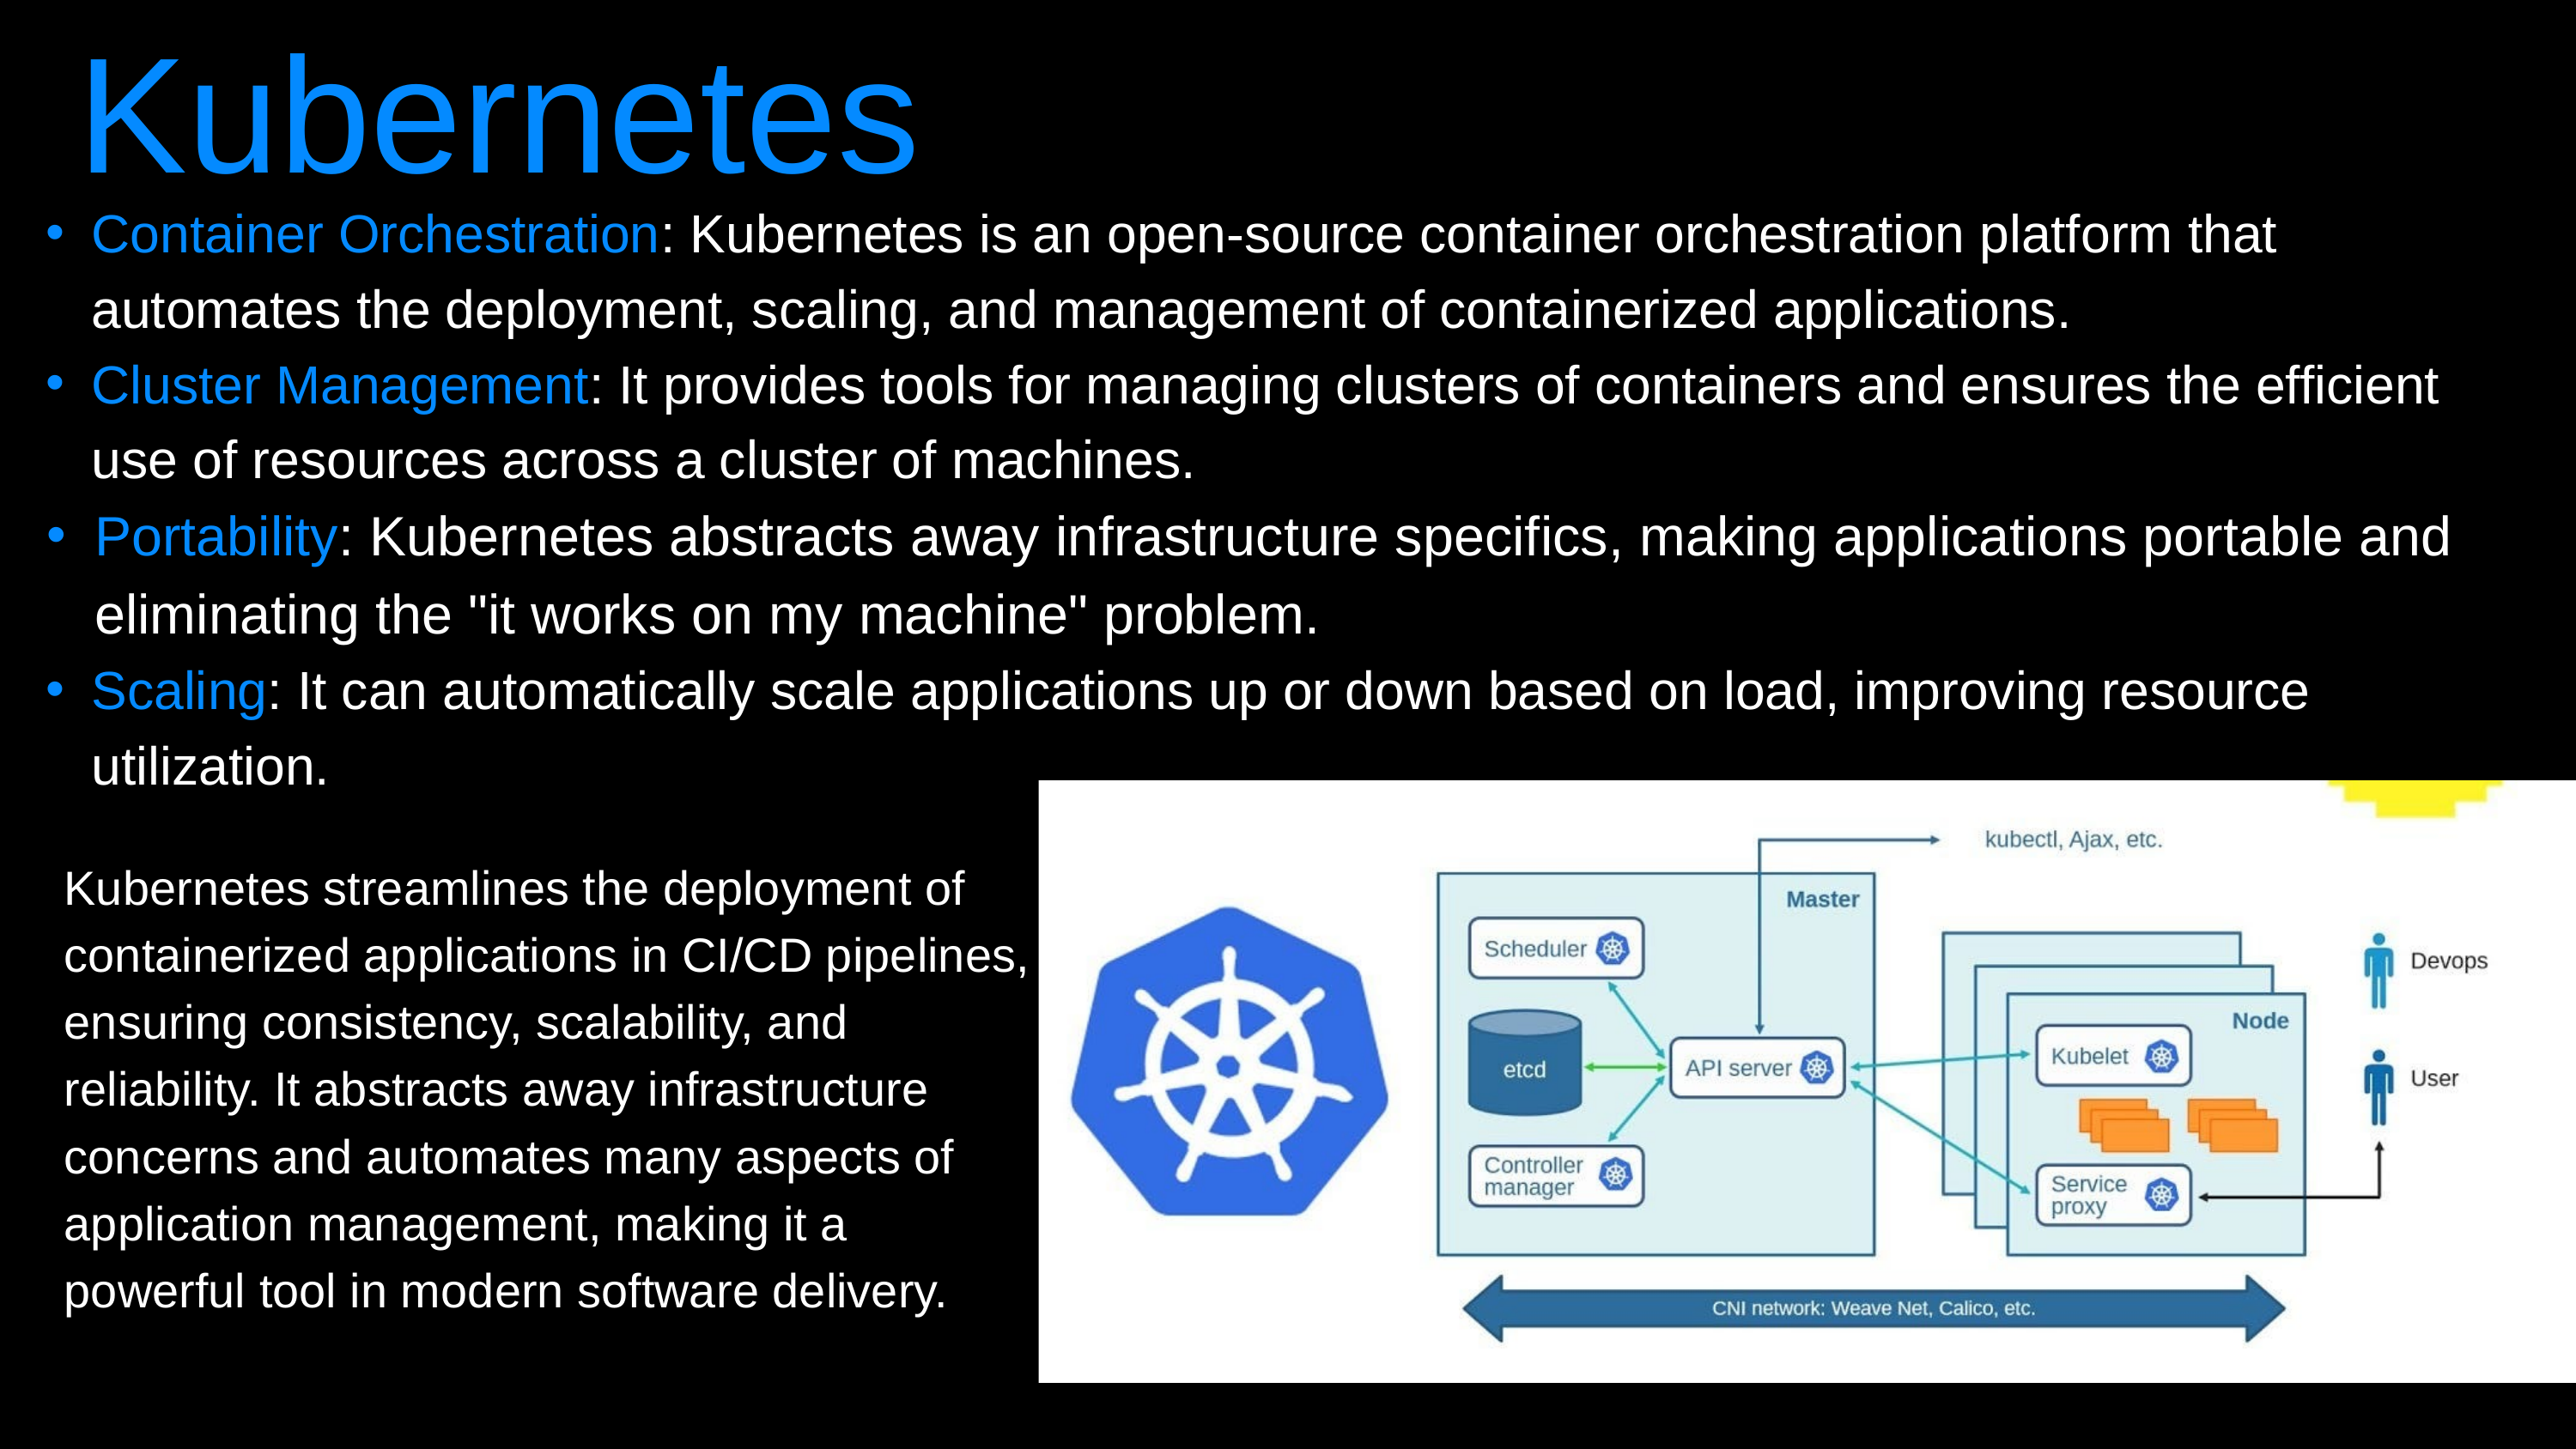

Kubernetes
Container Orchestration: Kubernetes is an open-source container orchestration platform that automates the deployment, scaling, and management of containerized applications.
Cluster Management: It provides tools for managing clusters of containers and ensures the efficient use of resources across a cluster of machines.
Portability: Kubernetes abstracts away infrastructure specifics, making applications portable and eliminating the "it works on my machine" problem.
Scaling: It can automatically scale applications up or down based on load, improving resource utilization.

Kubernetes streamlines the deployment of containerized applications in CI/CD pipelines, ensuring consistency, scalability, and reliability. It abstracts away infrastructure concerns and automates many aspects of application management, making it a powerful tool in modern software delivery.